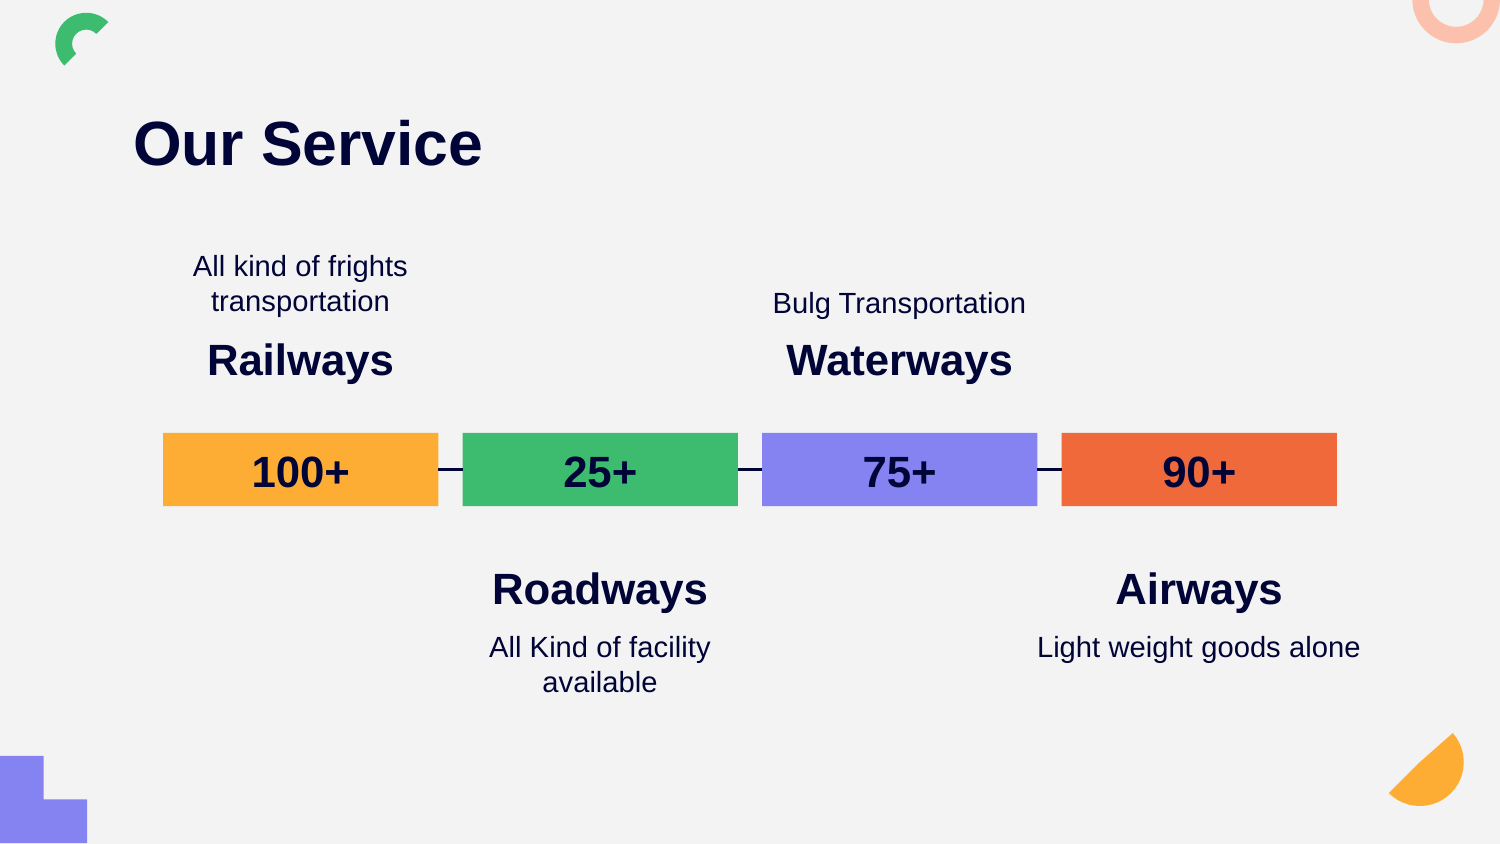

# Our Service
All kind of frights transportation
Bulg Transportation
Railways
Waterways
100+
25+
75+
90+

Roadways
Airways
All Kind of facility available
Light weight goods alone